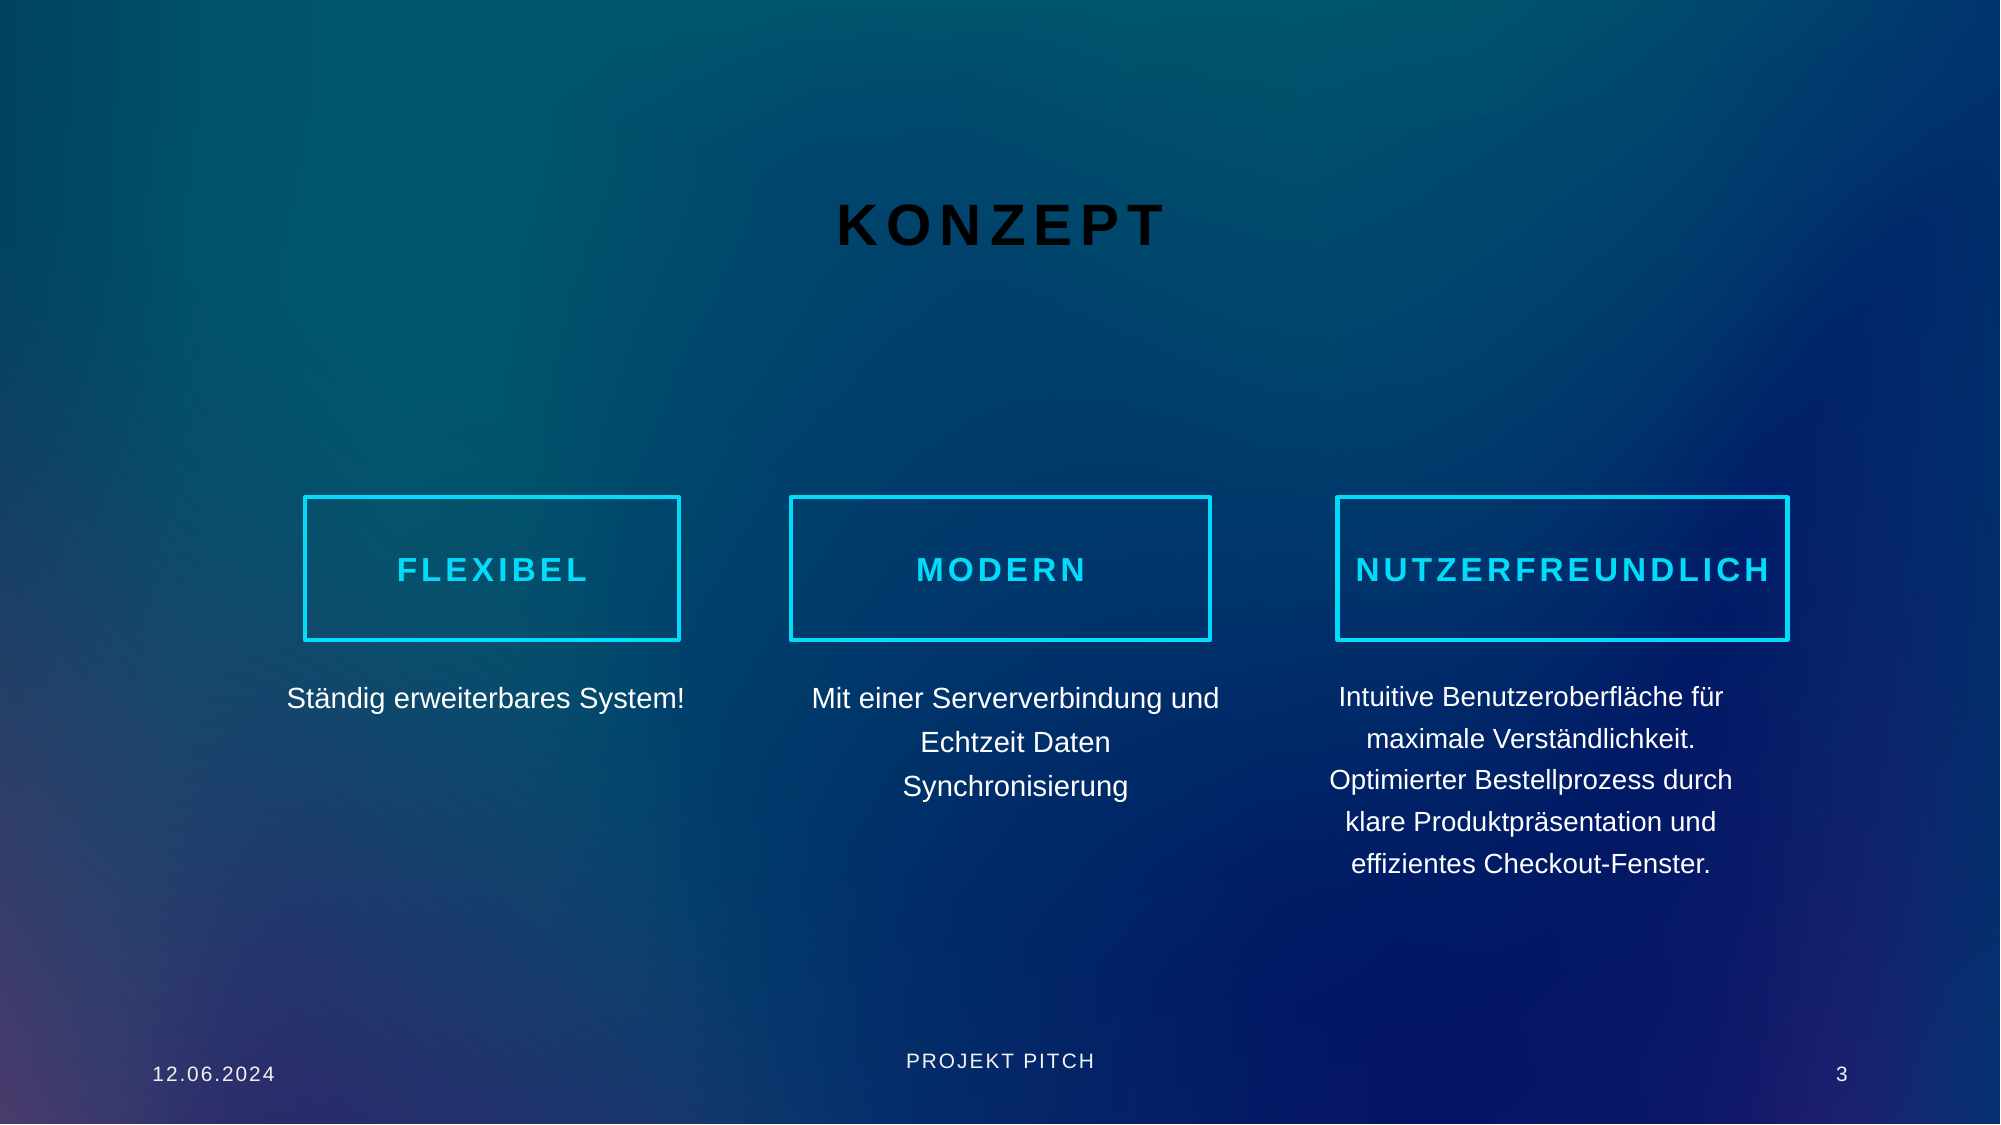

# Konzept

Flexibel
Modern
Nutzerfreundlich
Ständig erweiterbares System!

Intuitive Benutzeroberfläche für maximale Verständlichkeit. Optimierter Bestellprozess durch klare Produktpräsentation und effizientes Checkout-Fenster.
Mit einer Serververbindung und Echtzeit Daten Synchronisierung
12.06.2024
Projekt Pitch

3